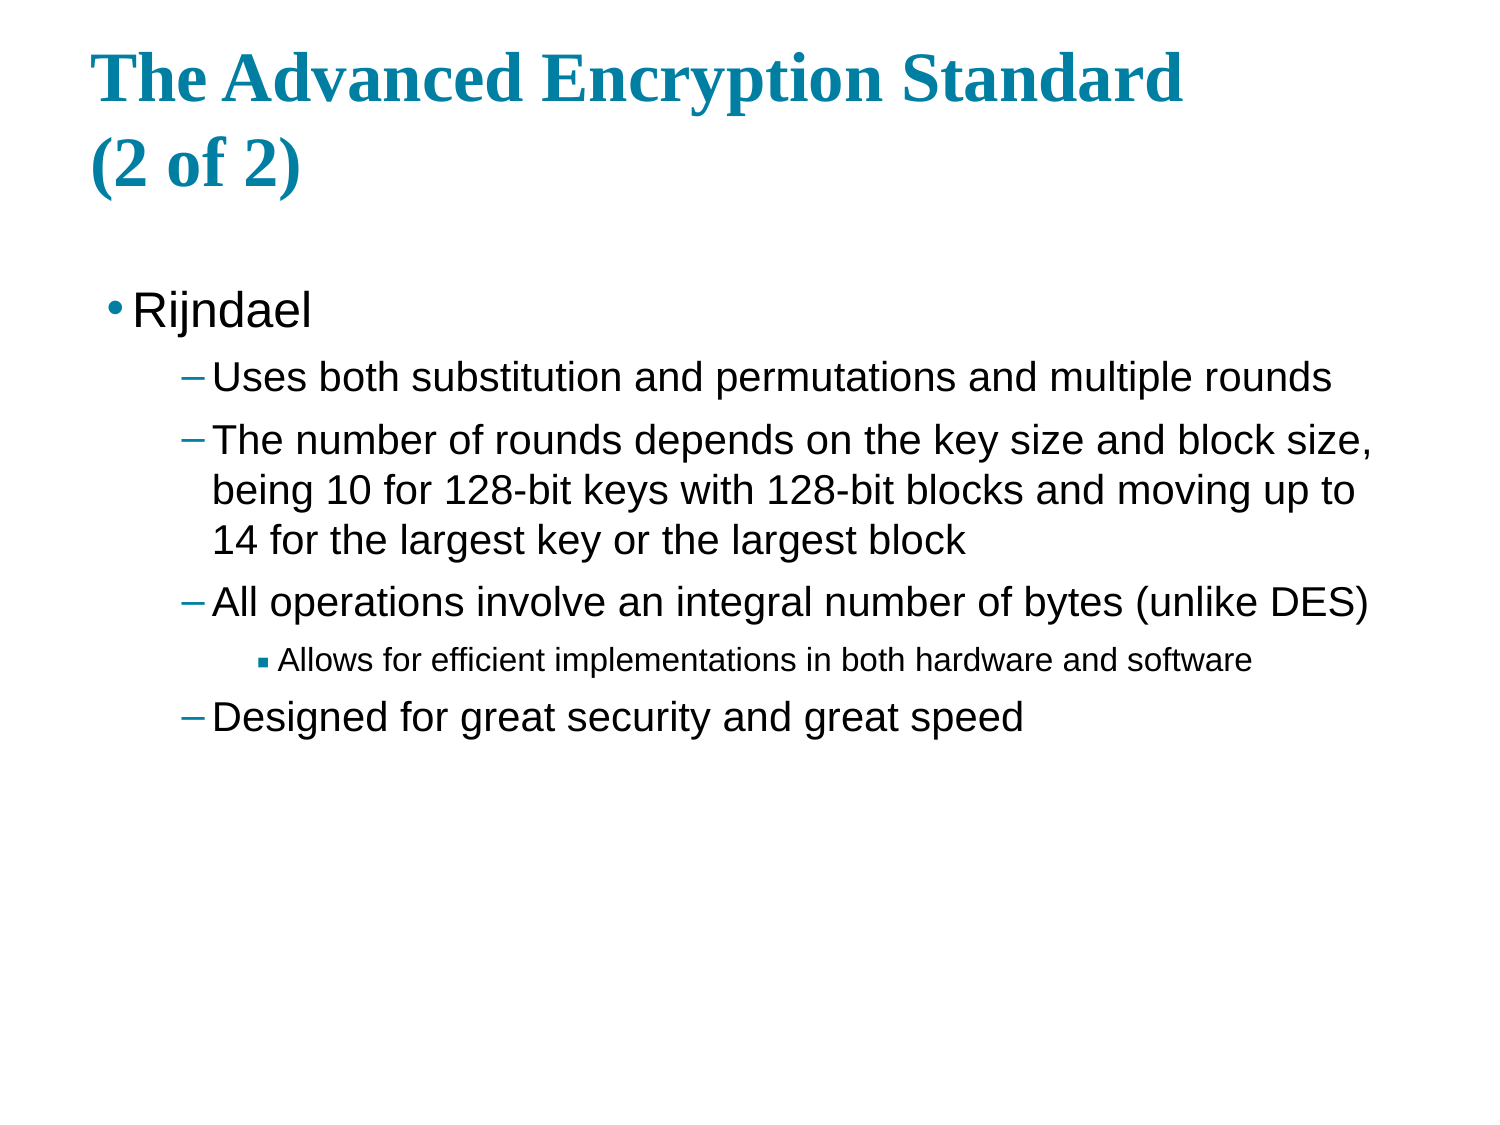

# The Advanced Encryption Standard (2 of 2)
Rijndael
Uses both substitution and permutations and multiple rounds
The number of rounds depends on the key size and block size, being 10 for 128-bit keys with 128-bit blocks and moving up to 14 for the largest key or the largest block
All operations involve an integral number of bytes (unlike DES)
Allows for efficient implementations in both hardware and software
Designed for great security and great speed